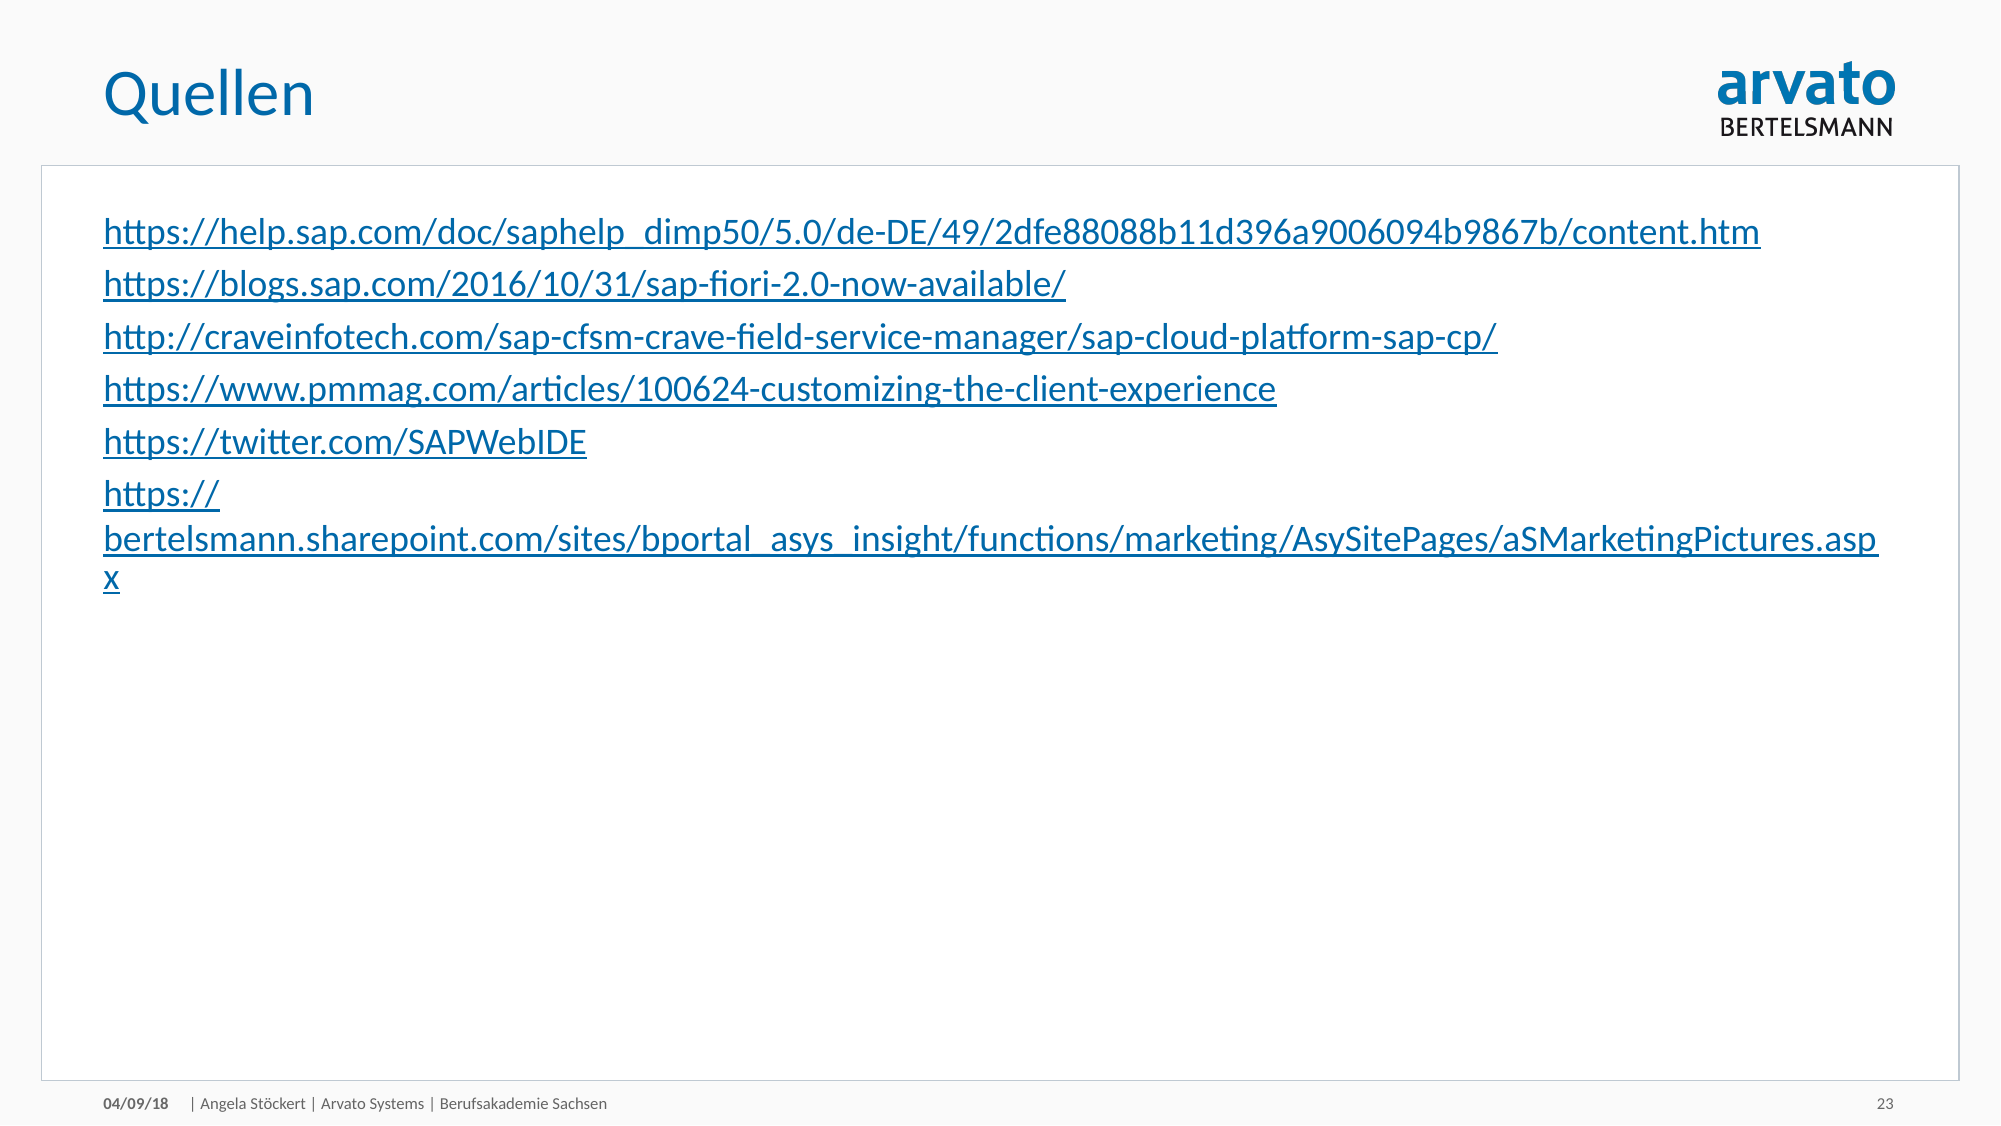

# Quellen
https://help.sap.com/doc/saphelp_dimp50/5.0/de-DE/49/2dfe88088b11d396a9006094b9867b/content.htm
https://blogs.sap.com/2016/10/31/sap-fiori-2.0-now-available/
http://craveinfotech.com/sap-cfsm-crave-field-service-manager/sap-cloud-platform-sap-cp/
https://www.pmmag.com/articles/100624-customizing-the-client-experience
https://twitter.com/SAPWebIDE
https://bertelsmann.sharepoint.com/sites/bportal_asys_insight/functions/marketing/AsySitePages/aSMarketingPictures.aspx

04/09/18
| Angela Stöckert | Arvato Systems | Berufsakademie Sachsen
23